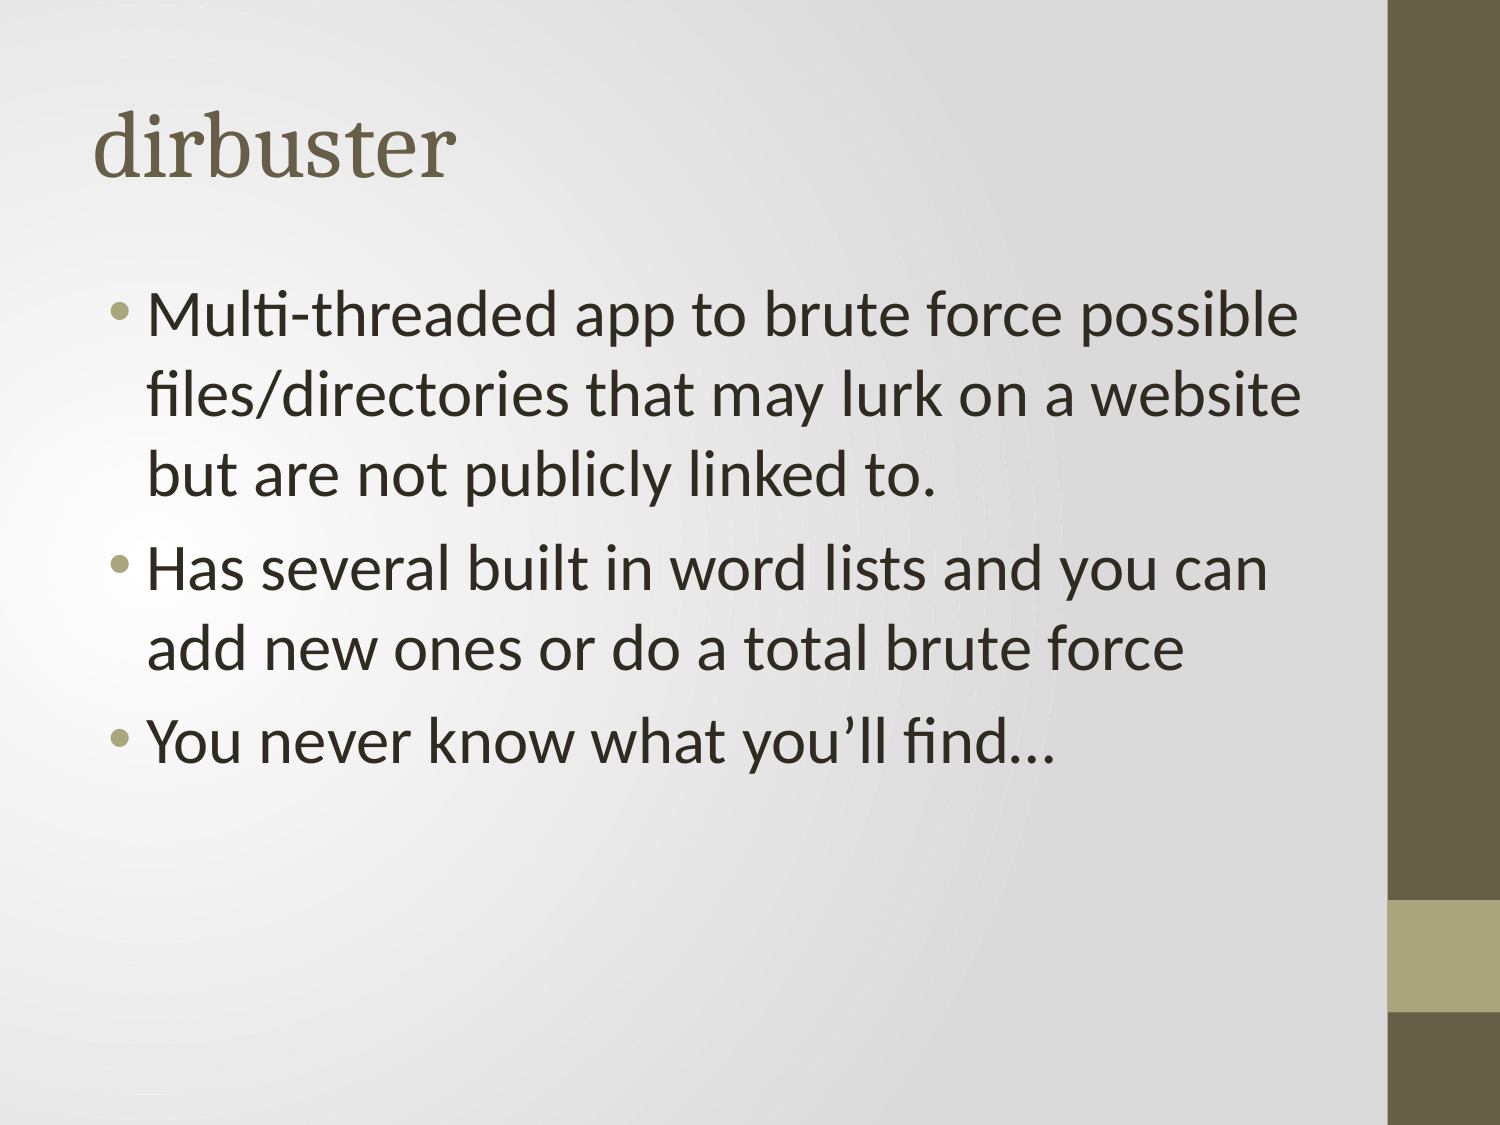

# dirbuster
Multi-threaded app to brute force possible files/directories that may lurk on a website but are not publicly linked to.
Has several built in word lists and you can add new ones or do a total brute force
You never know what you’ll find…